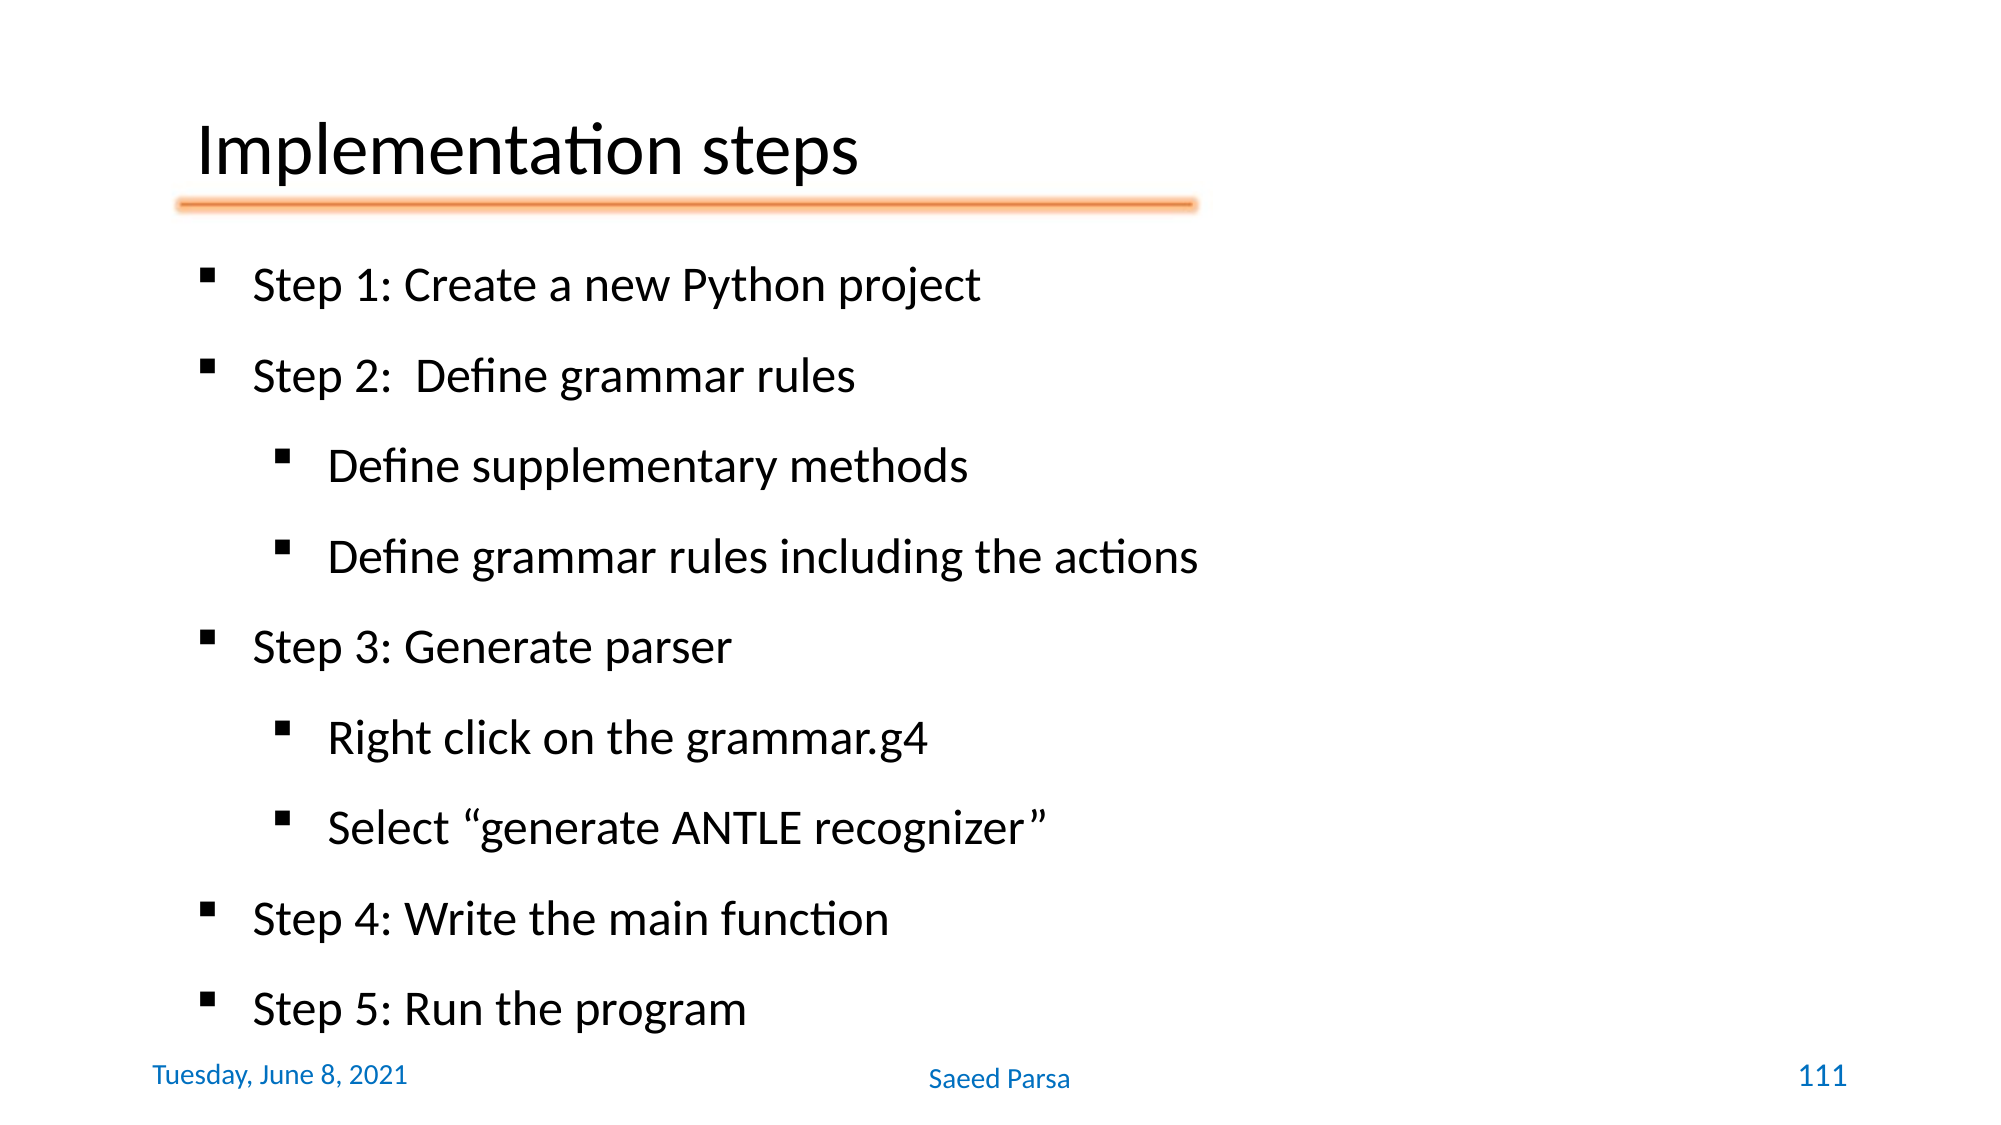

Implementation steps
Step 1: Create a new Python project
Step 2:  Define grammar rules
Define supplementary methods
Define grammar rules including the actions
Step 3: Generate parser
Right click on the grammar.g4
Select “generate ANTLE recognizer”
Step 4: Write the main function
Step 5: Run the program

Tuesday, June 8, 2021
Saeed Parsa
111